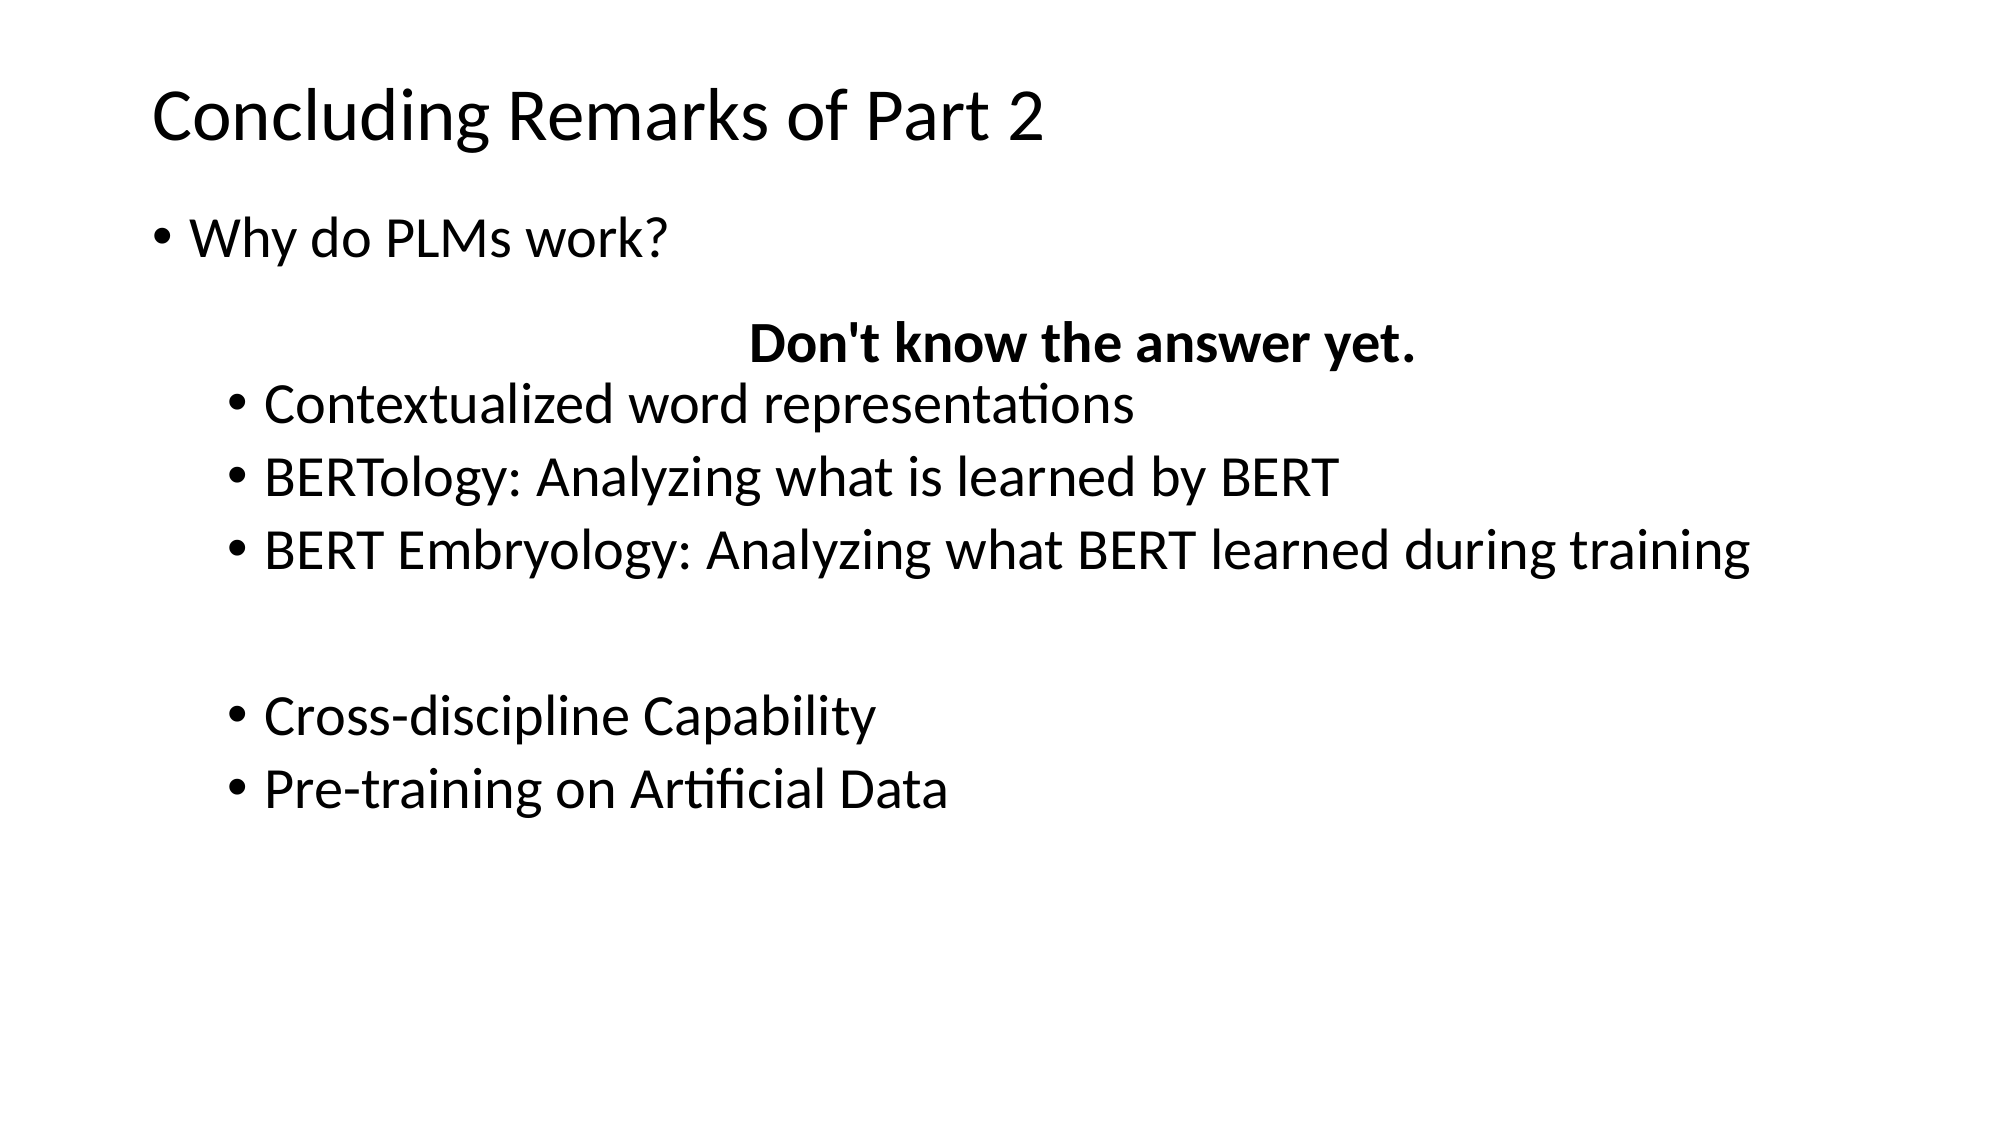

# Concluding Remarks of Part 2
Why do PLMs work?

Contextualized word representations
BERTology: Analyzing what is learned by BERT
BERT Embryology: Analyzing what BERT learned during training

Cross-discipline Capability
Pre-training on Artificial Data
Don't know the answer yet.